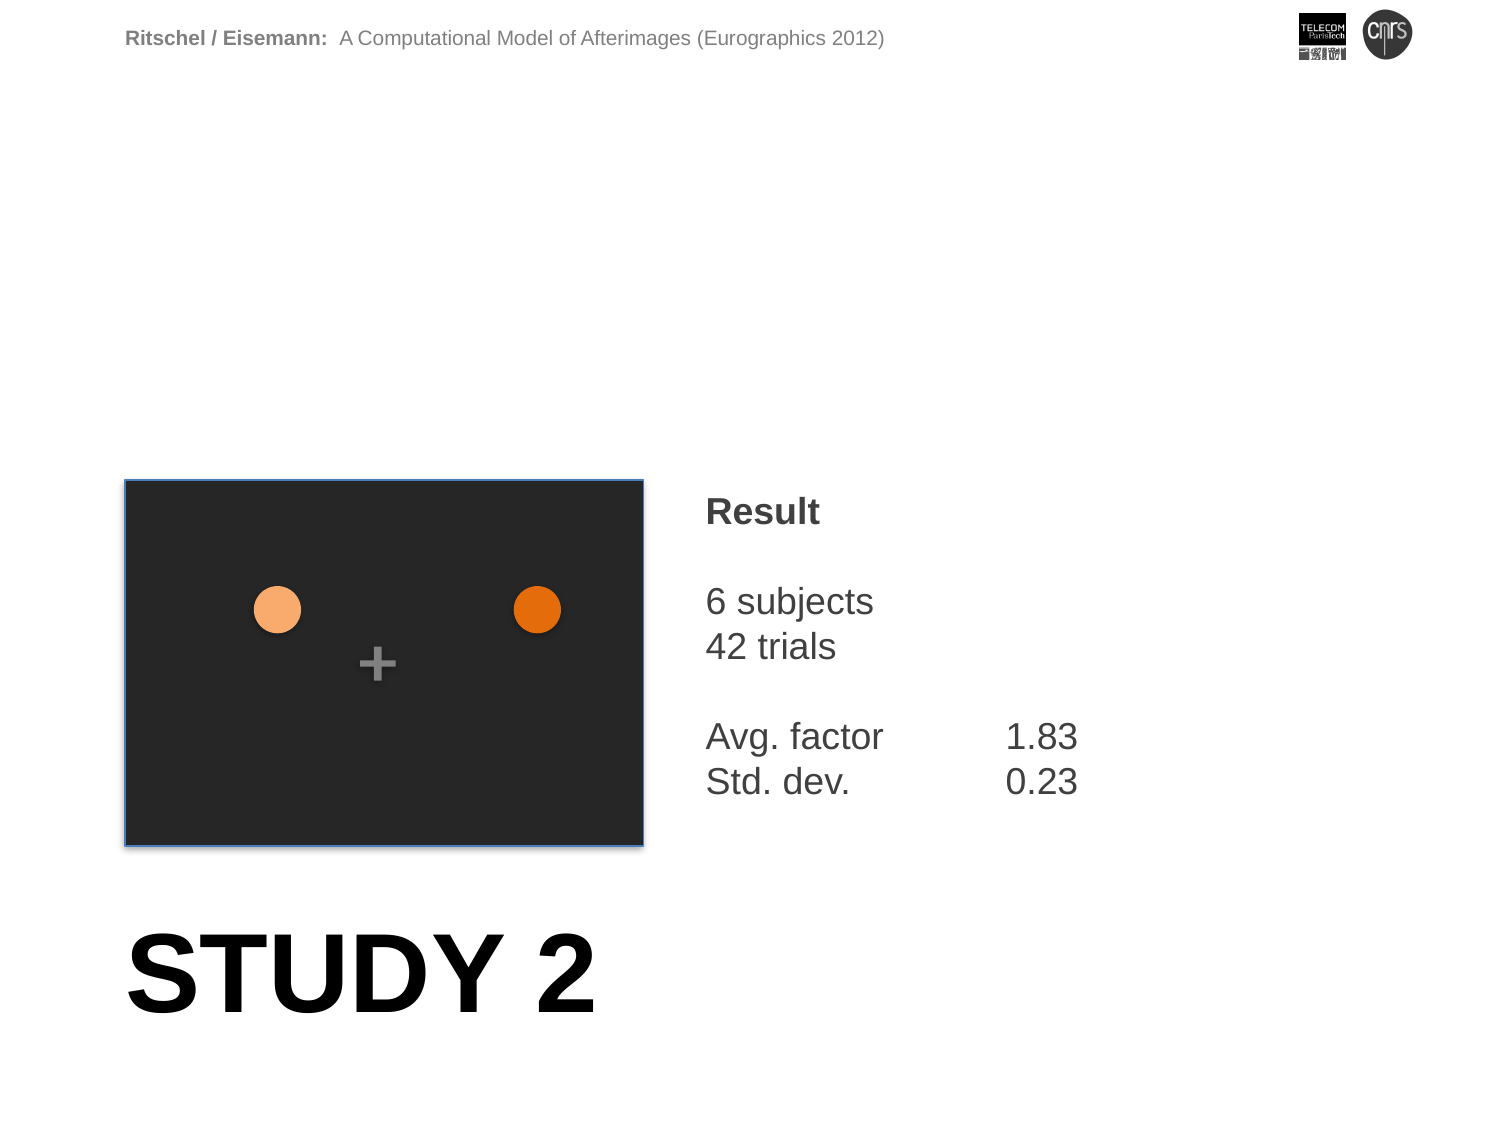

Result

6 subjects
42 trials

Avg. factor 	1.83
Std. dev.		0.23

# Study 2